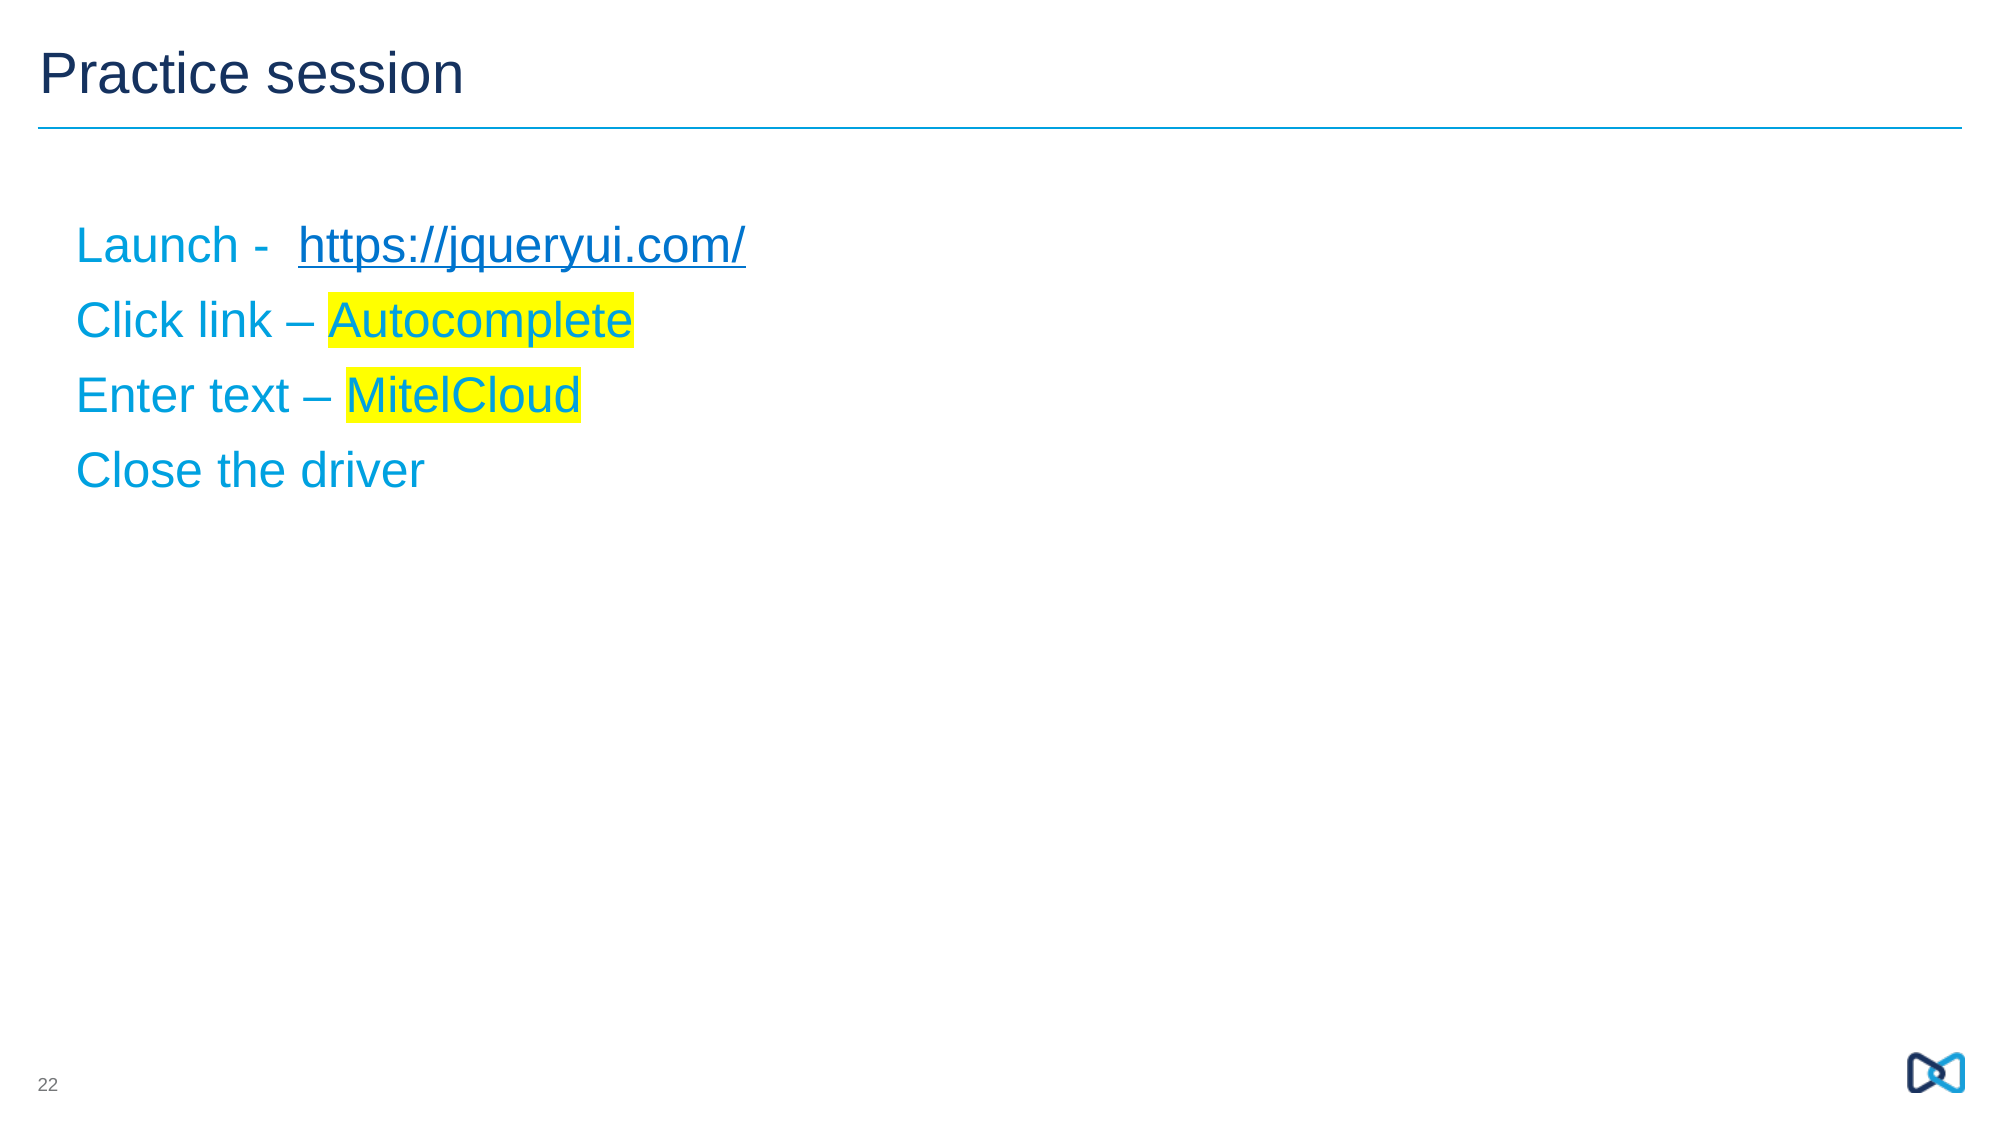

# Practice session
Launch -  https://jqueryui.com/
Click link – Autocomplete
Enter text – MitelCloud
Close the driver
22